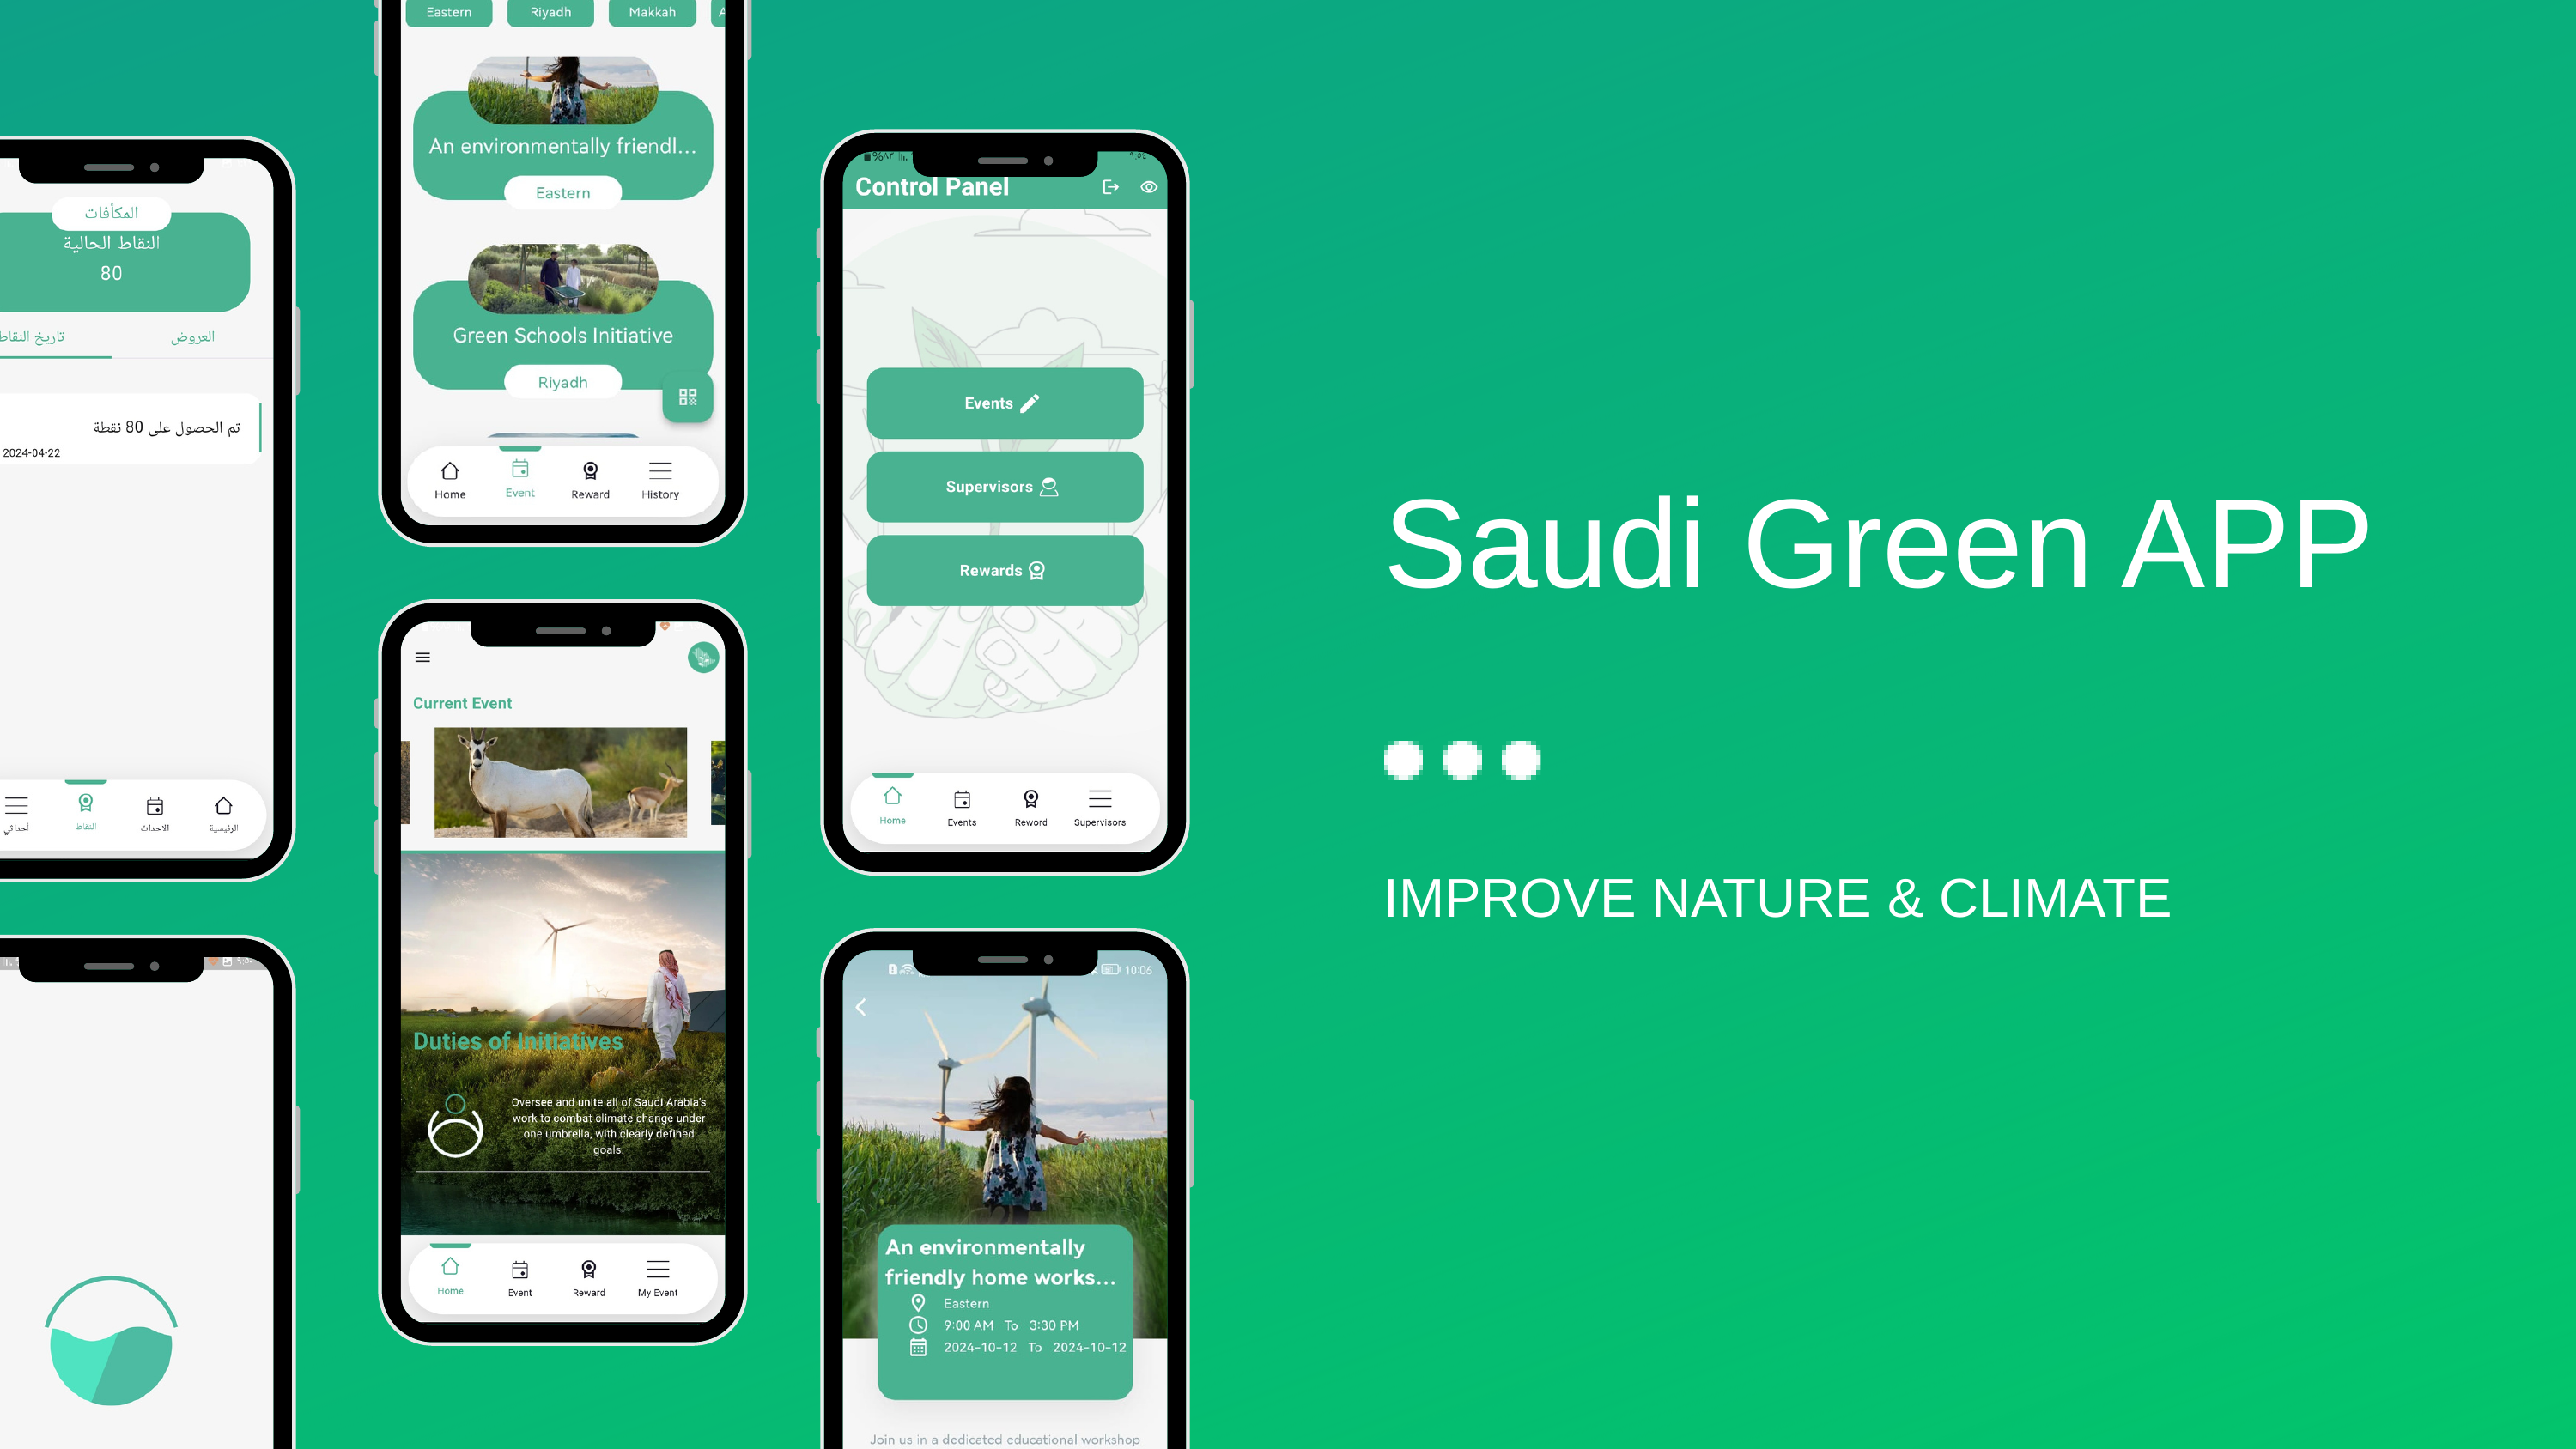

Saudi Green APP

IMPROVE NATURE & CLIMATE